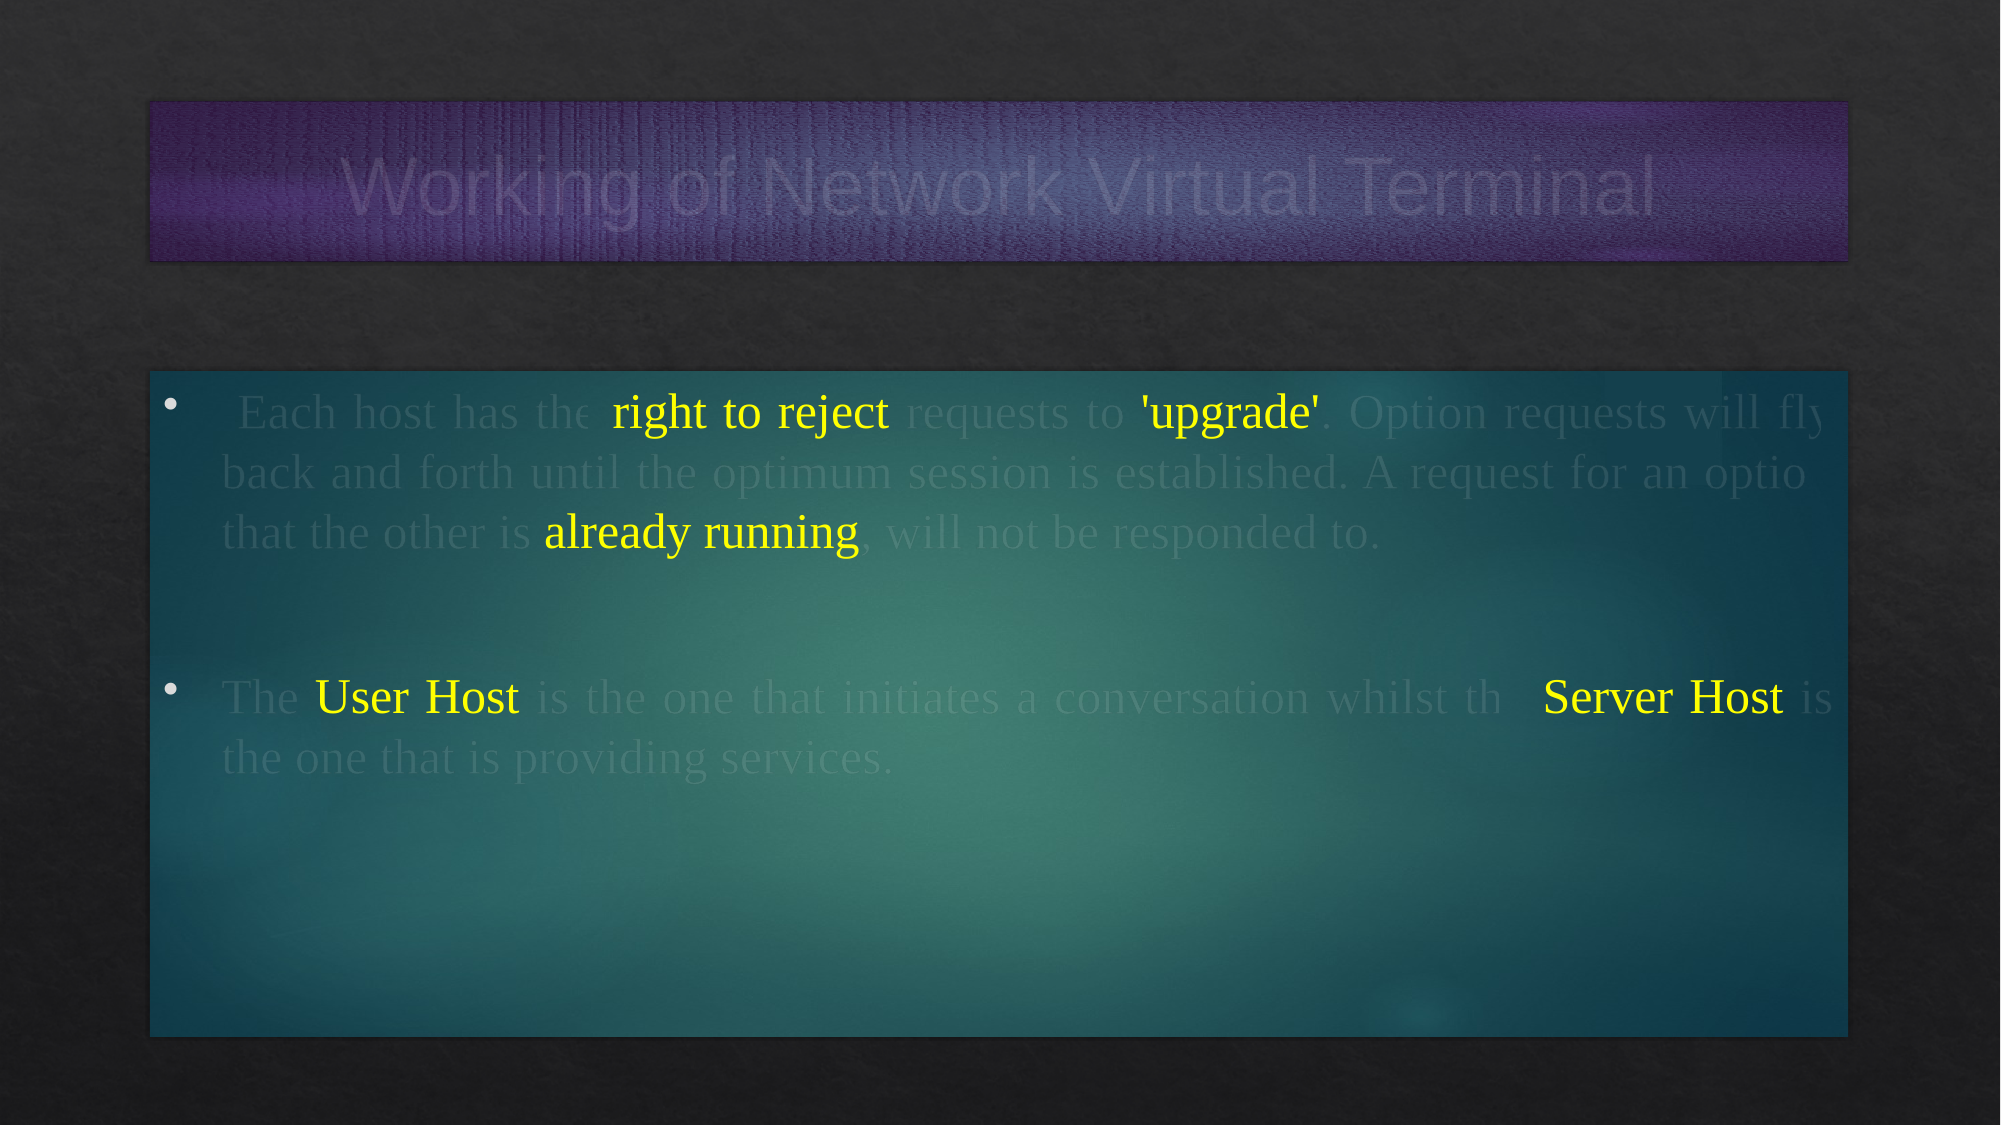

# Working of Network Virtual Terminal
 Each host has the right to reject requests to 'upgrade'. Option requests will fly back and forth until the optimum session is established. A request for an option that the other is already running, will not be responded to.

The User Host is the one that initiates a conversation whilst the Server Host is the one that is providing services.